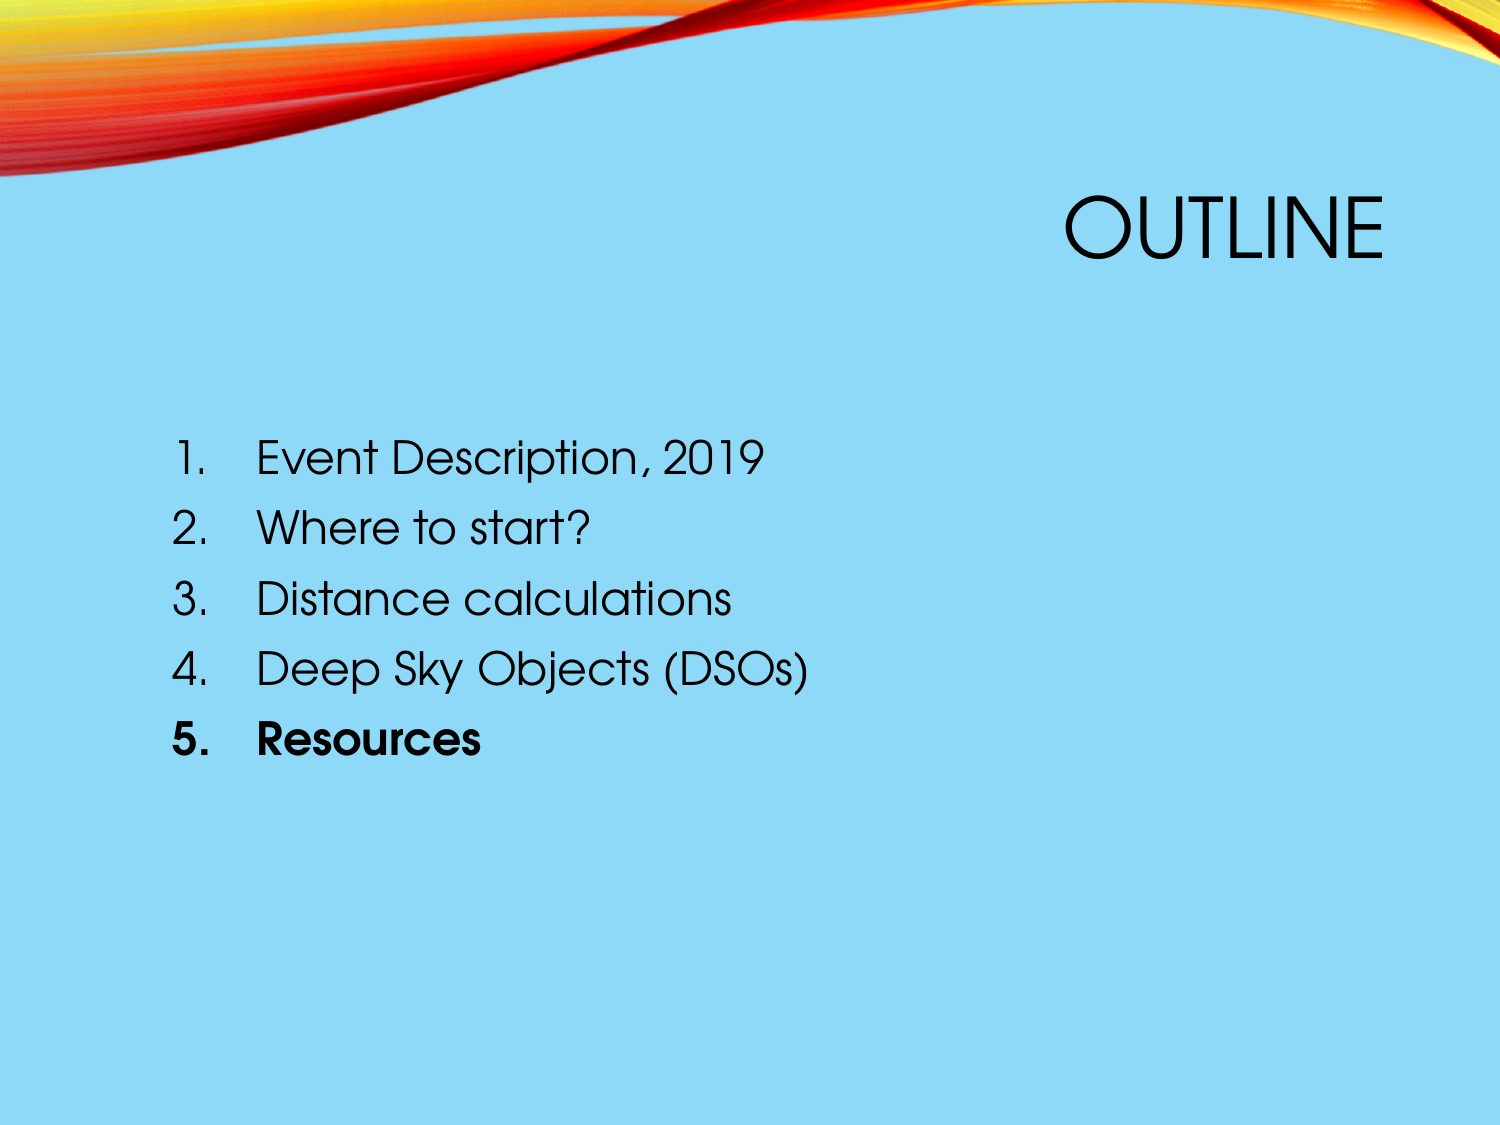

# Outline
Event Description, 2019
Where to start?
Distance calculations
Deep Sky Objects (DSOs)
Resources